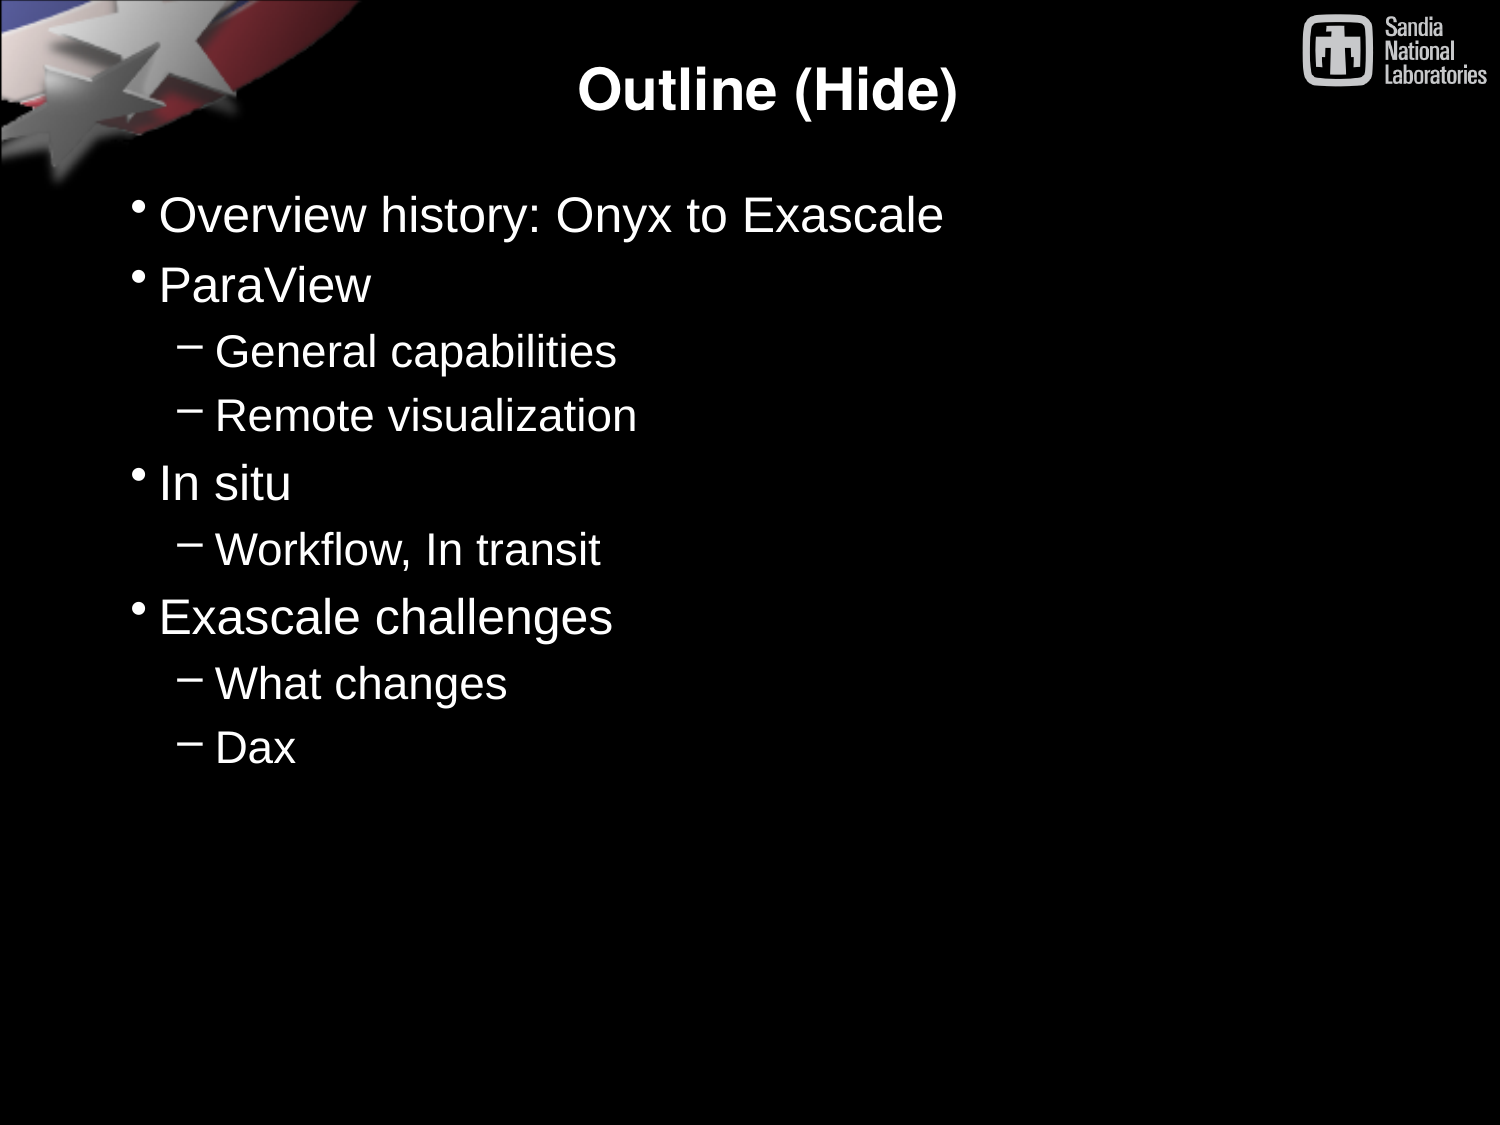

# Outline (Hide)
Overview history: Onyx to Exascale
ParaView
General capabilities
Remote visualization
In situ
Workflow, In transit
Exascale challenges
What changes
Dax